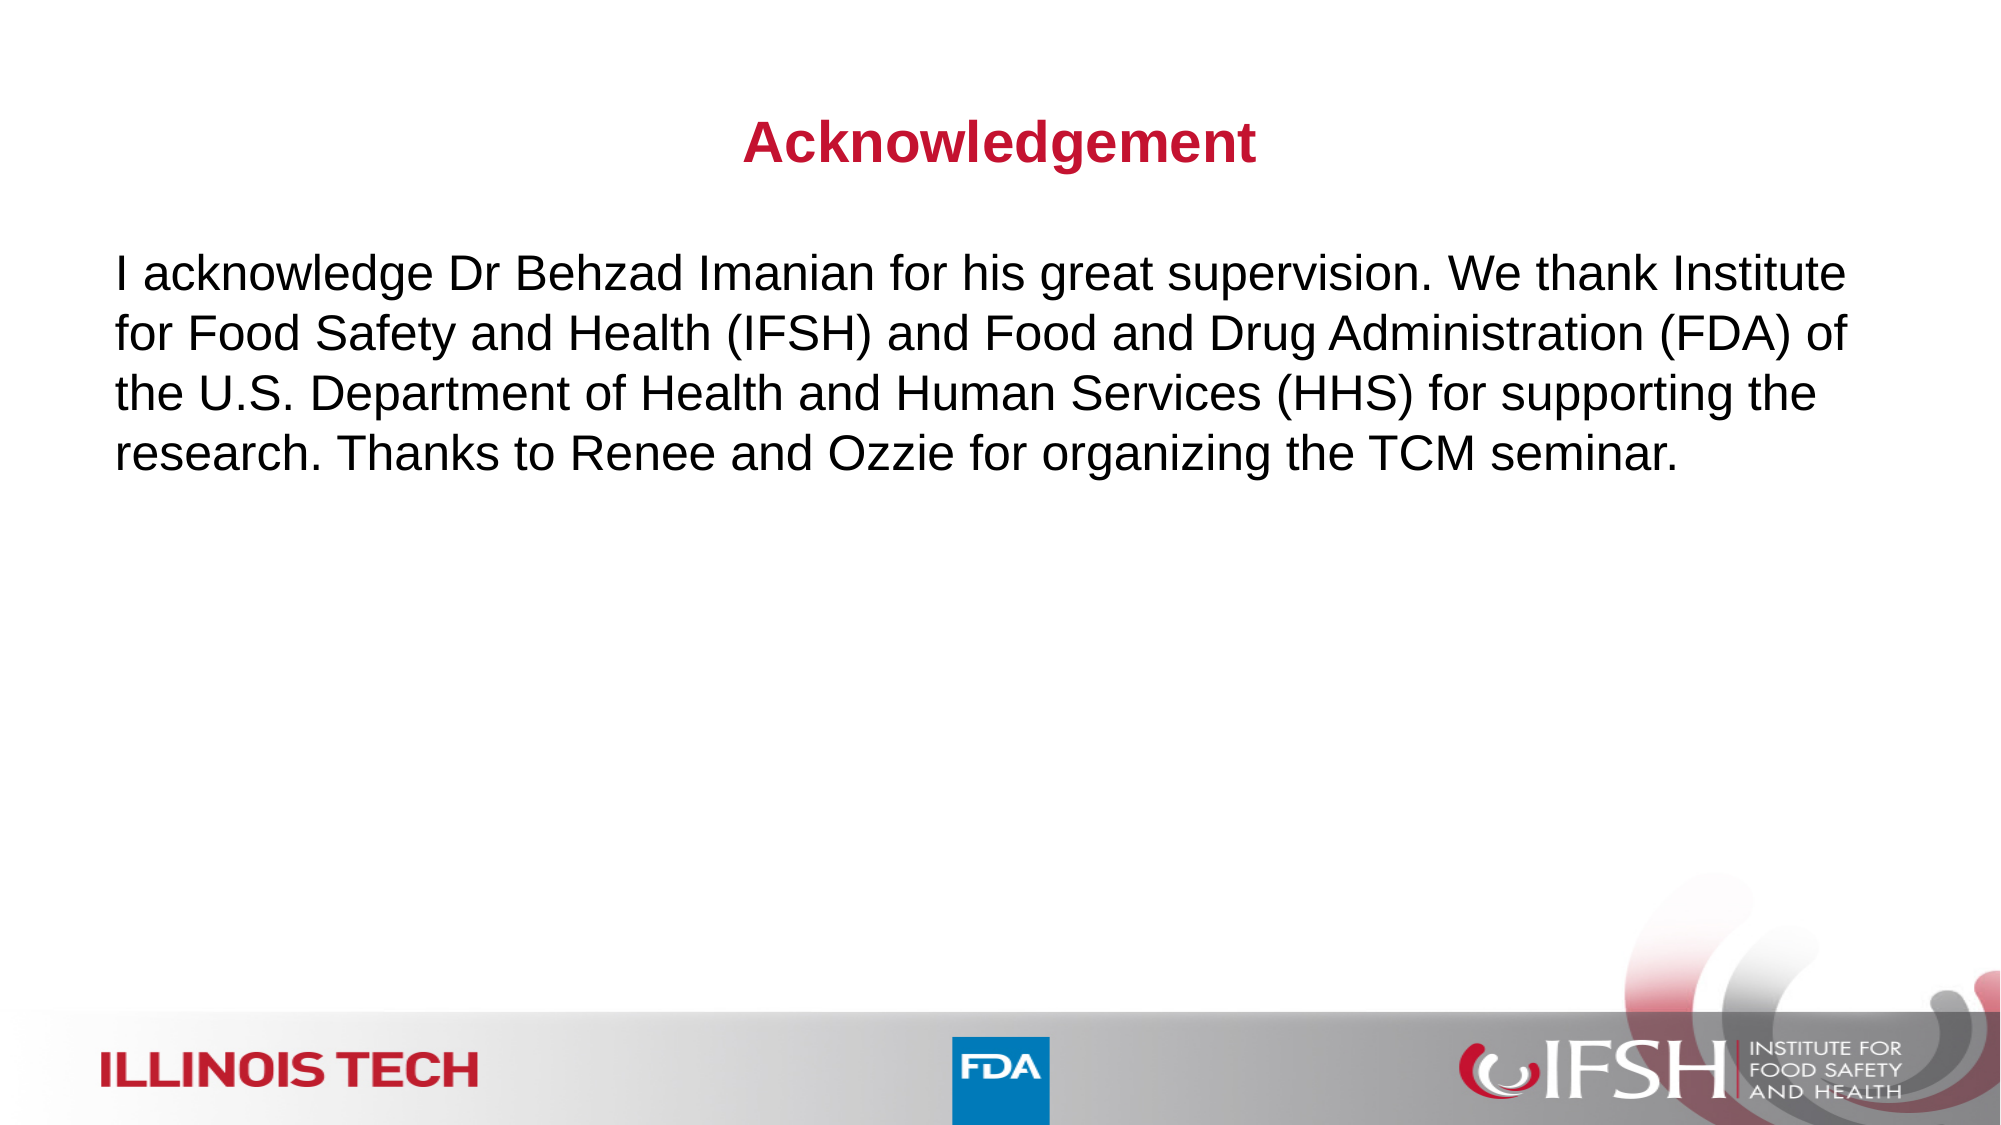

# Acknowledgement
I acknowledge Dr Behzad Imanian for his great supervision. We thank Institute for Food Safety and Health (IFSH) and Food and Drug Administration (FDA) of the U.S. Department of Health and Human Services (HHS) for supporting the research. Thanks to Renee and Ozzie for organizing the TCM seminar.